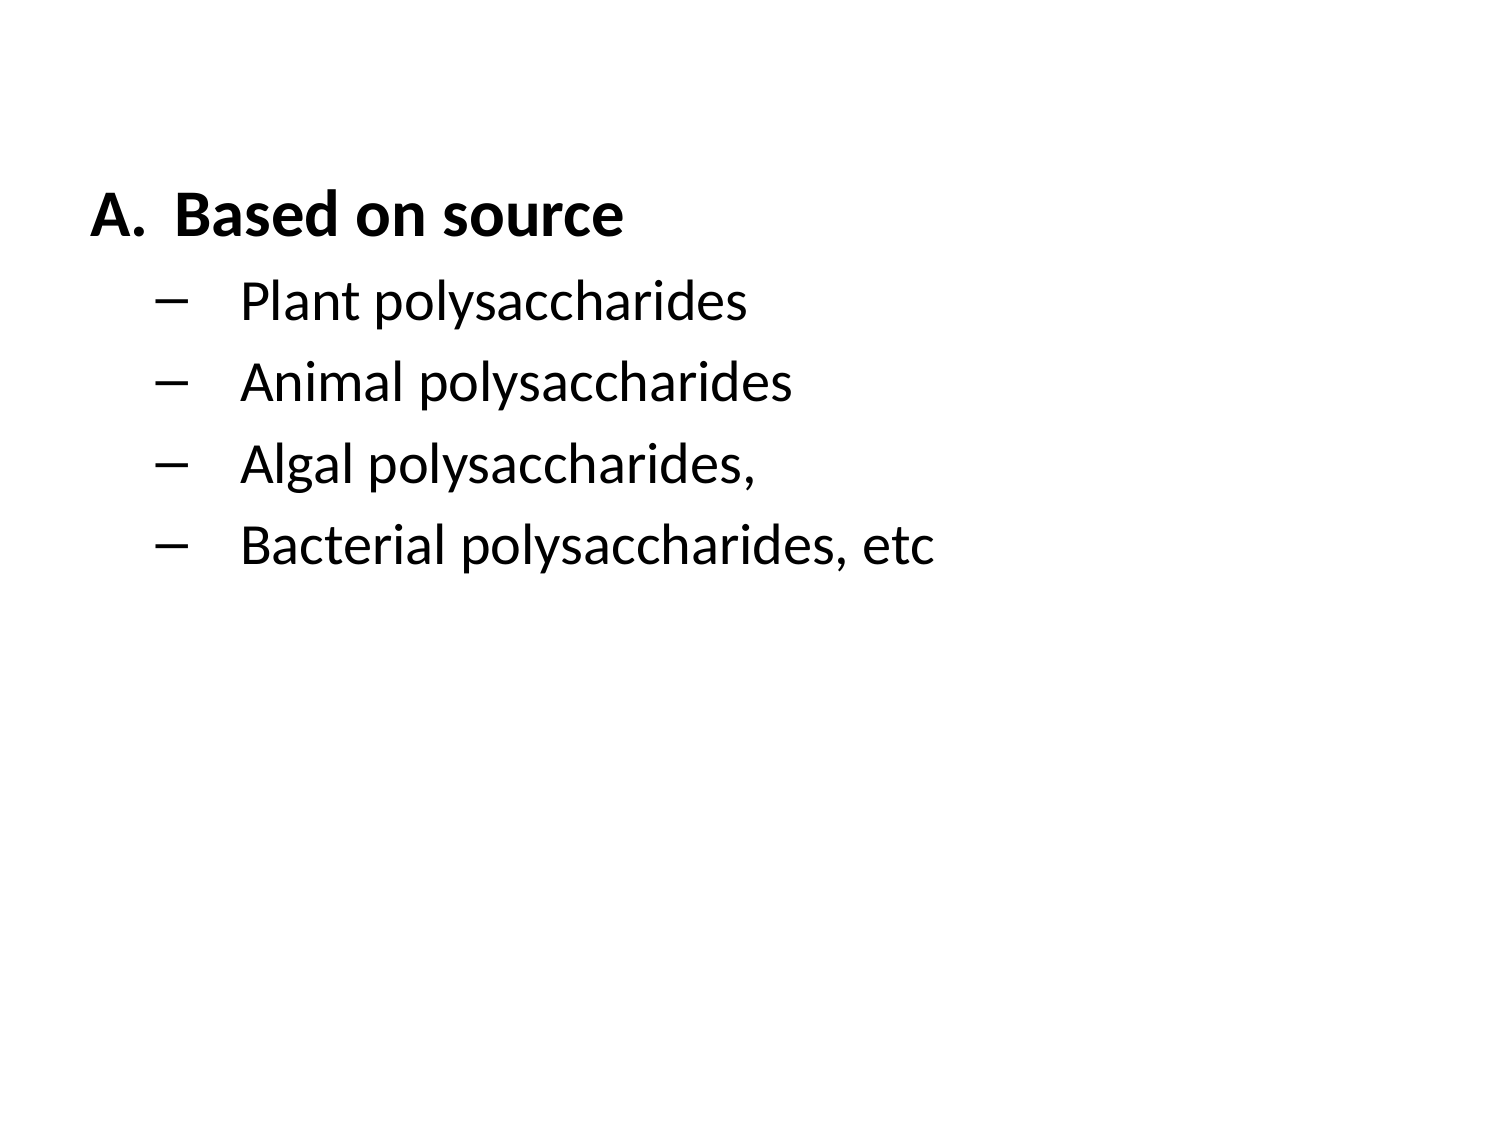

Based on source
Plant polysaccharides
Animal polysaccharides
Algal polysaccharides,
Bacterial polysaccharides, etc